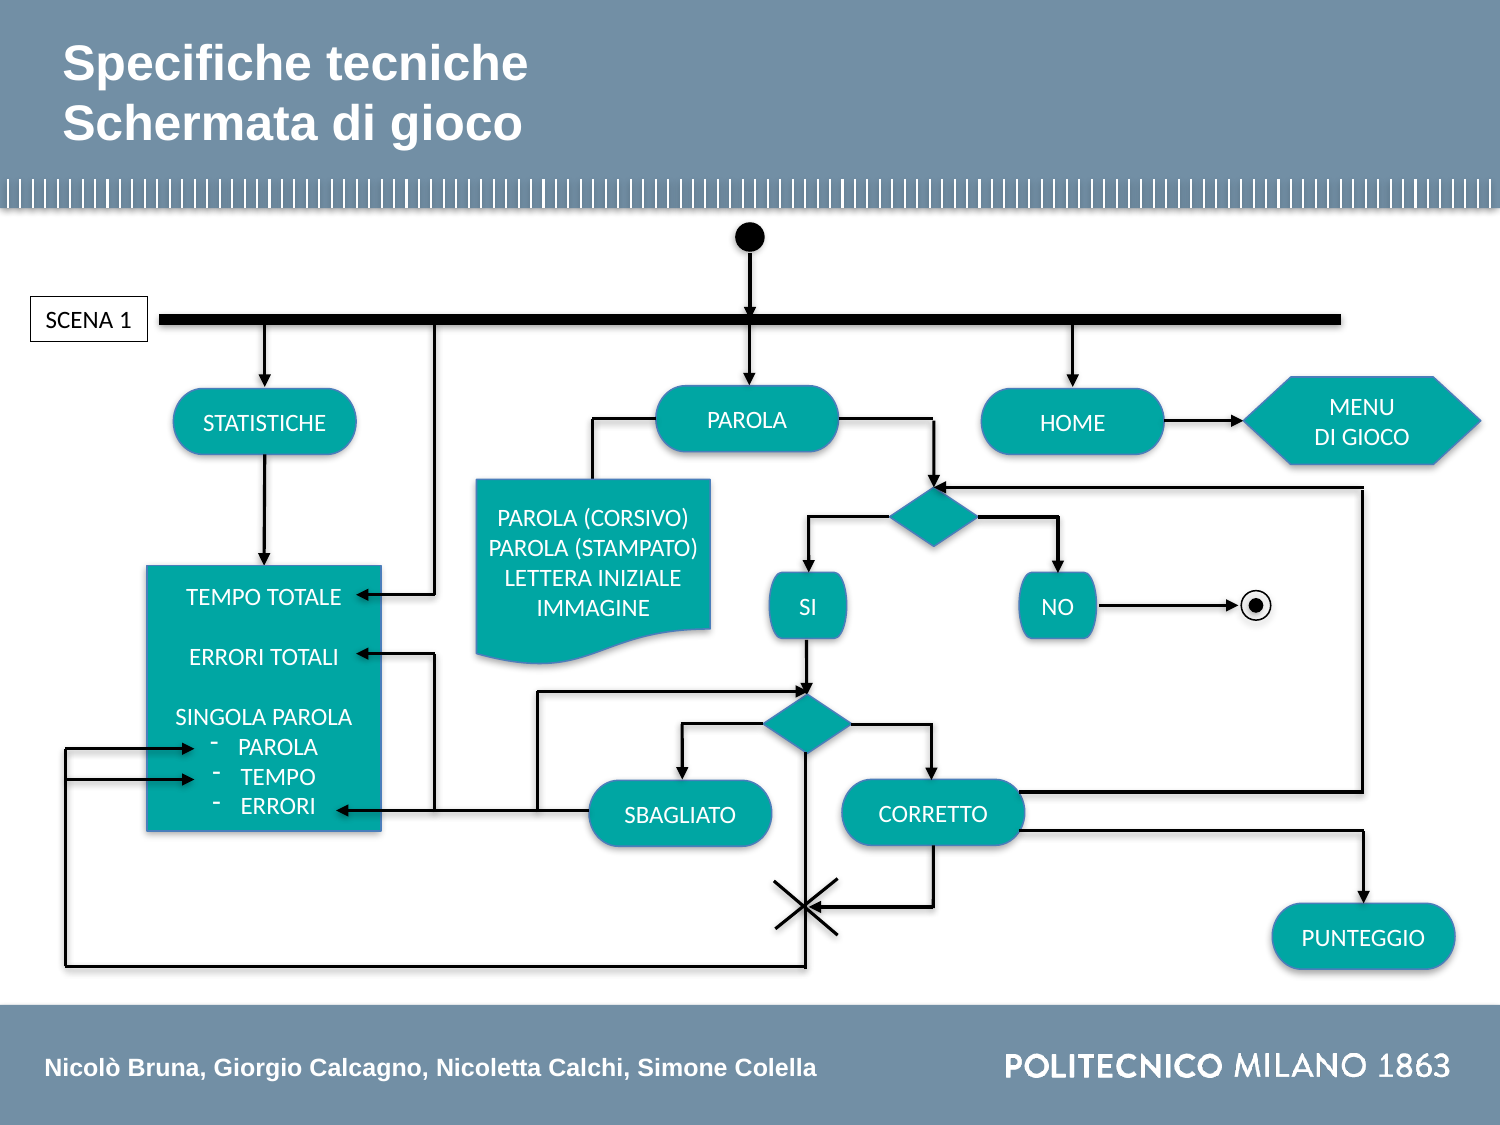

# Specifiche tecniche Schermata di gioco

SCENA 1
MENU
DI GIOCO
PAROLA
STATISTICHE
HOME

PAROLA (CORSIVO)
PAROLA (STAMPATO)
LETTERA INIZIALE
IMMAGINE

TEMPO TOTALE

ERRORI TOTALI

SINGOLA PAROLA
PAROLA
TEMPO
ERRORI

SI
NO

CORRETTO
SBAGLIATO
PUNTEGGIO